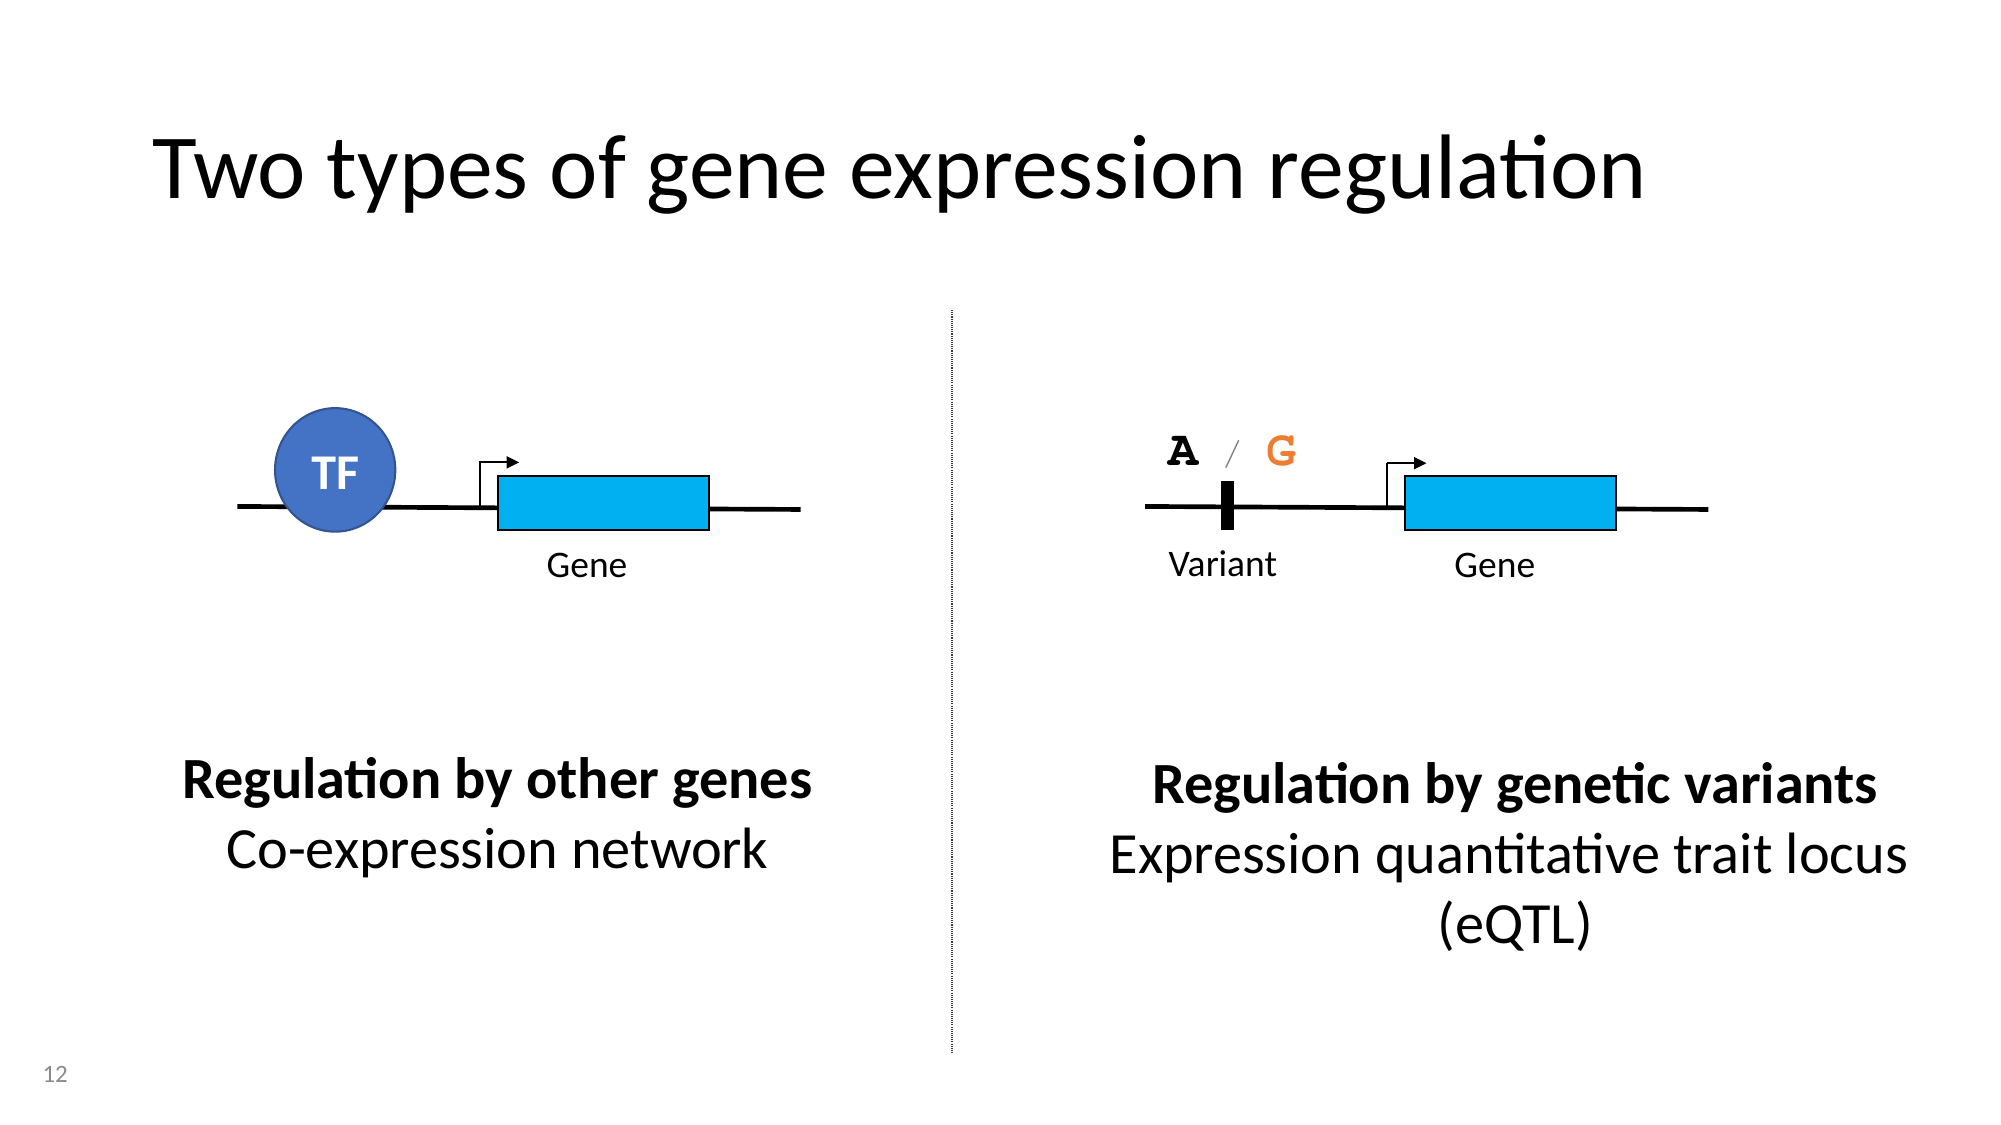

# Two types of gene expression regulation
TF

Gene
A / G

Variant
Gene
Regulation by other genes
Co-expression network
Regulation by genetic variants
Expression quantitative trait locus
(eQTL)
12